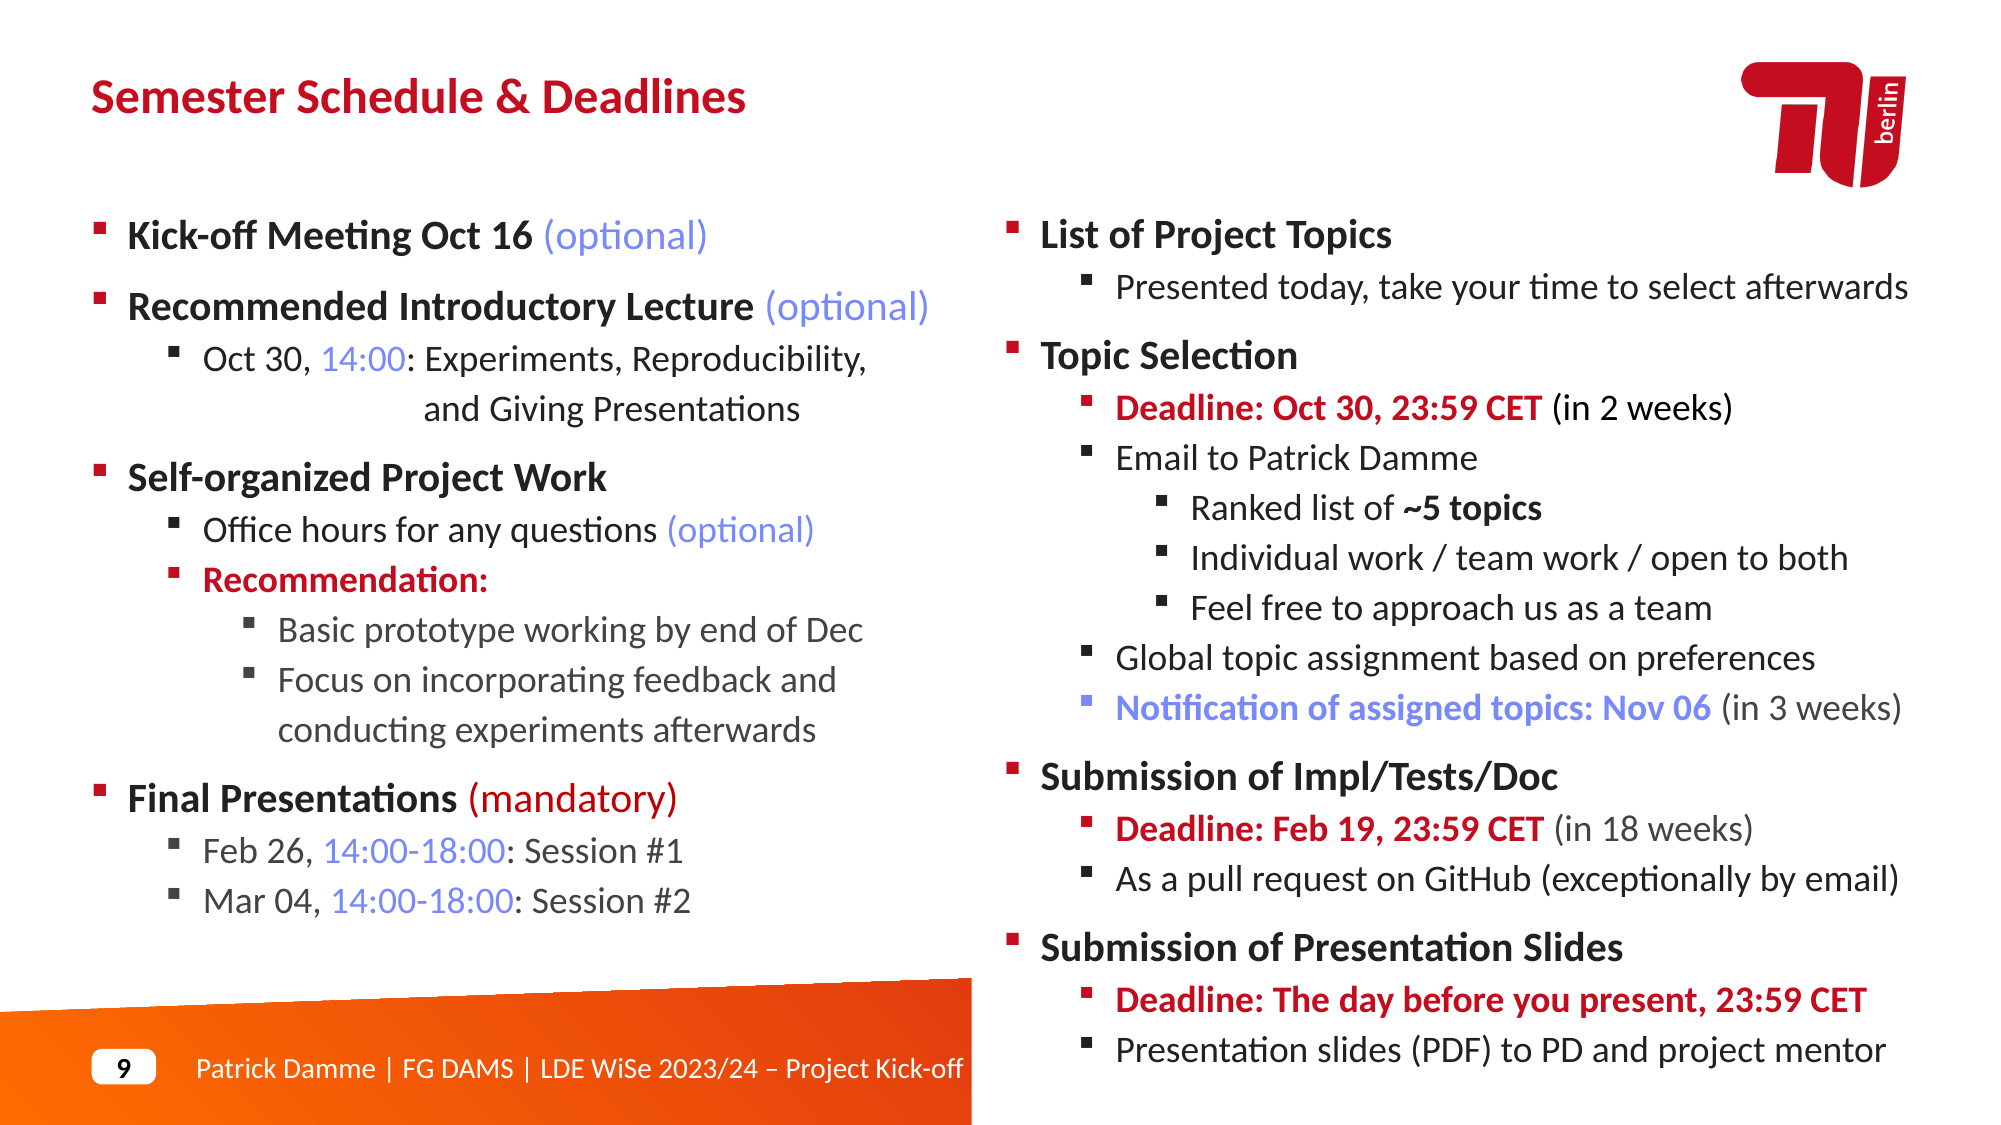

Semester Schedule & Deadlines
List of Project Topics
Presented today, take your time to select afterwards
Topic Selection
Deadline: Oct 30, 23:59 CET (in 2 weeks)
Email to Patrick Damme
Ranked list of ~5 topics
Individual work / team work / open to both
Feel free to approach us as a team
Global topic assignment based on preferences
Notification of assigned topics: Nov 06 (in 3 weeks)
Submission of Impl/Tests/Doc
Deadline: Feb 19, 23:59 CET (in 18 weeks)
As a pull request on GitHub (exceptionally by email)
Submission of Presentation Slides
Deadline: The day before you present, 23:59 CET
Presentation slides (PDF) to PD and project mentor
Kick-off Meeting Oct 16 (optional)
Recommended Introductory Lecture (optional)
Oct 30, 14:00: Experiments, Reproducibility,
                          and Giving Presentations
Self-organized Project Work
Office hours for any questions (optional)
Recommendation:
Basic prototype working by end of Dec
Focus on incorporating feedback and
conducting experiments afterwards
Final Presentations (mandatory)
Feb 26, 14:00-18:00: Session #1
Mar 04, 14:00-18:00: Session #2